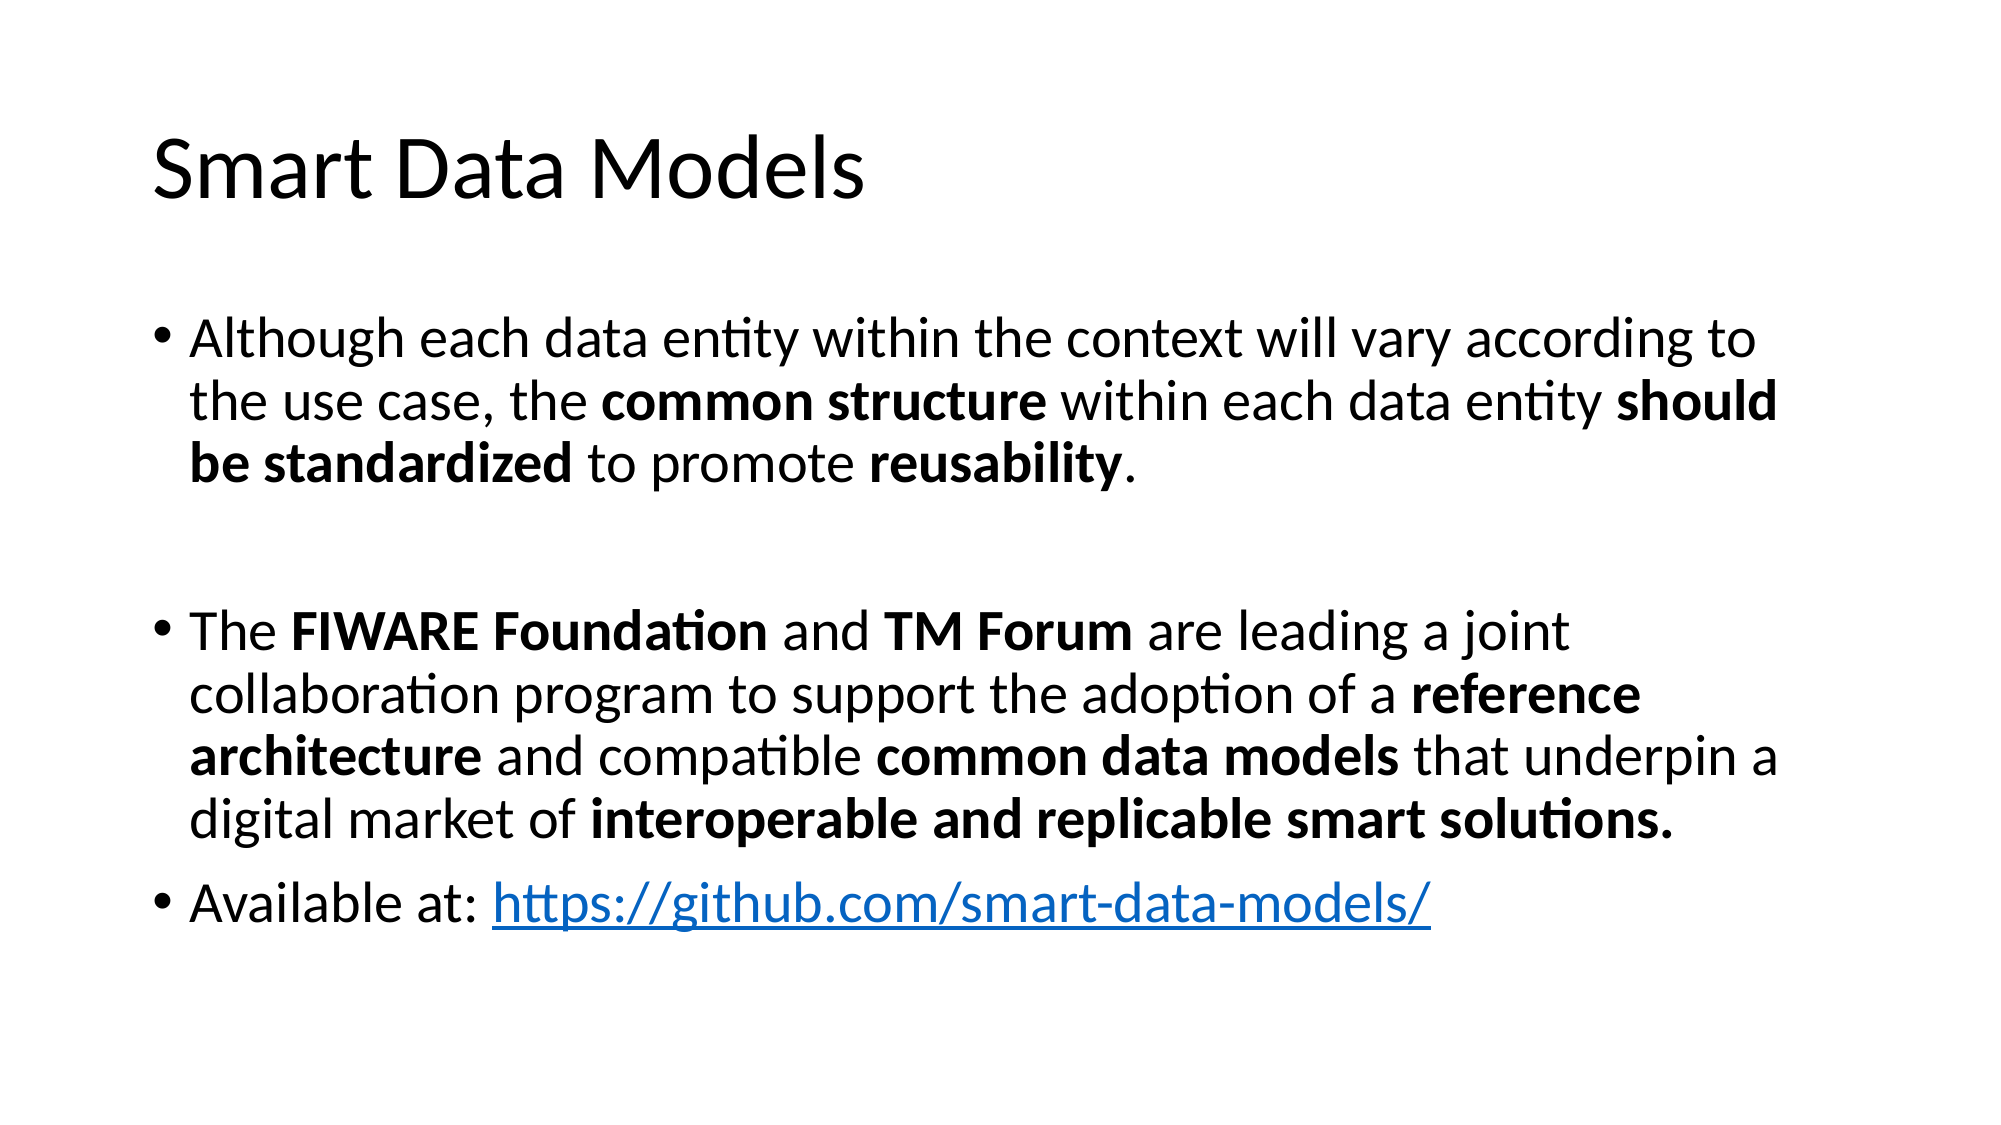

# Smart Data Models
Although each data entity within the context will vary according to the use case, the common structure within each data entity should be standardized to promote reusability.

The FIWARE Foundation and TM Forum are leading a joint collaboration program to support the adoption of a reference architecture and compatible common data models that underpin a digital market of interoperable and replicable smart solutions.
Available at: https://github.com/smart-data-models/